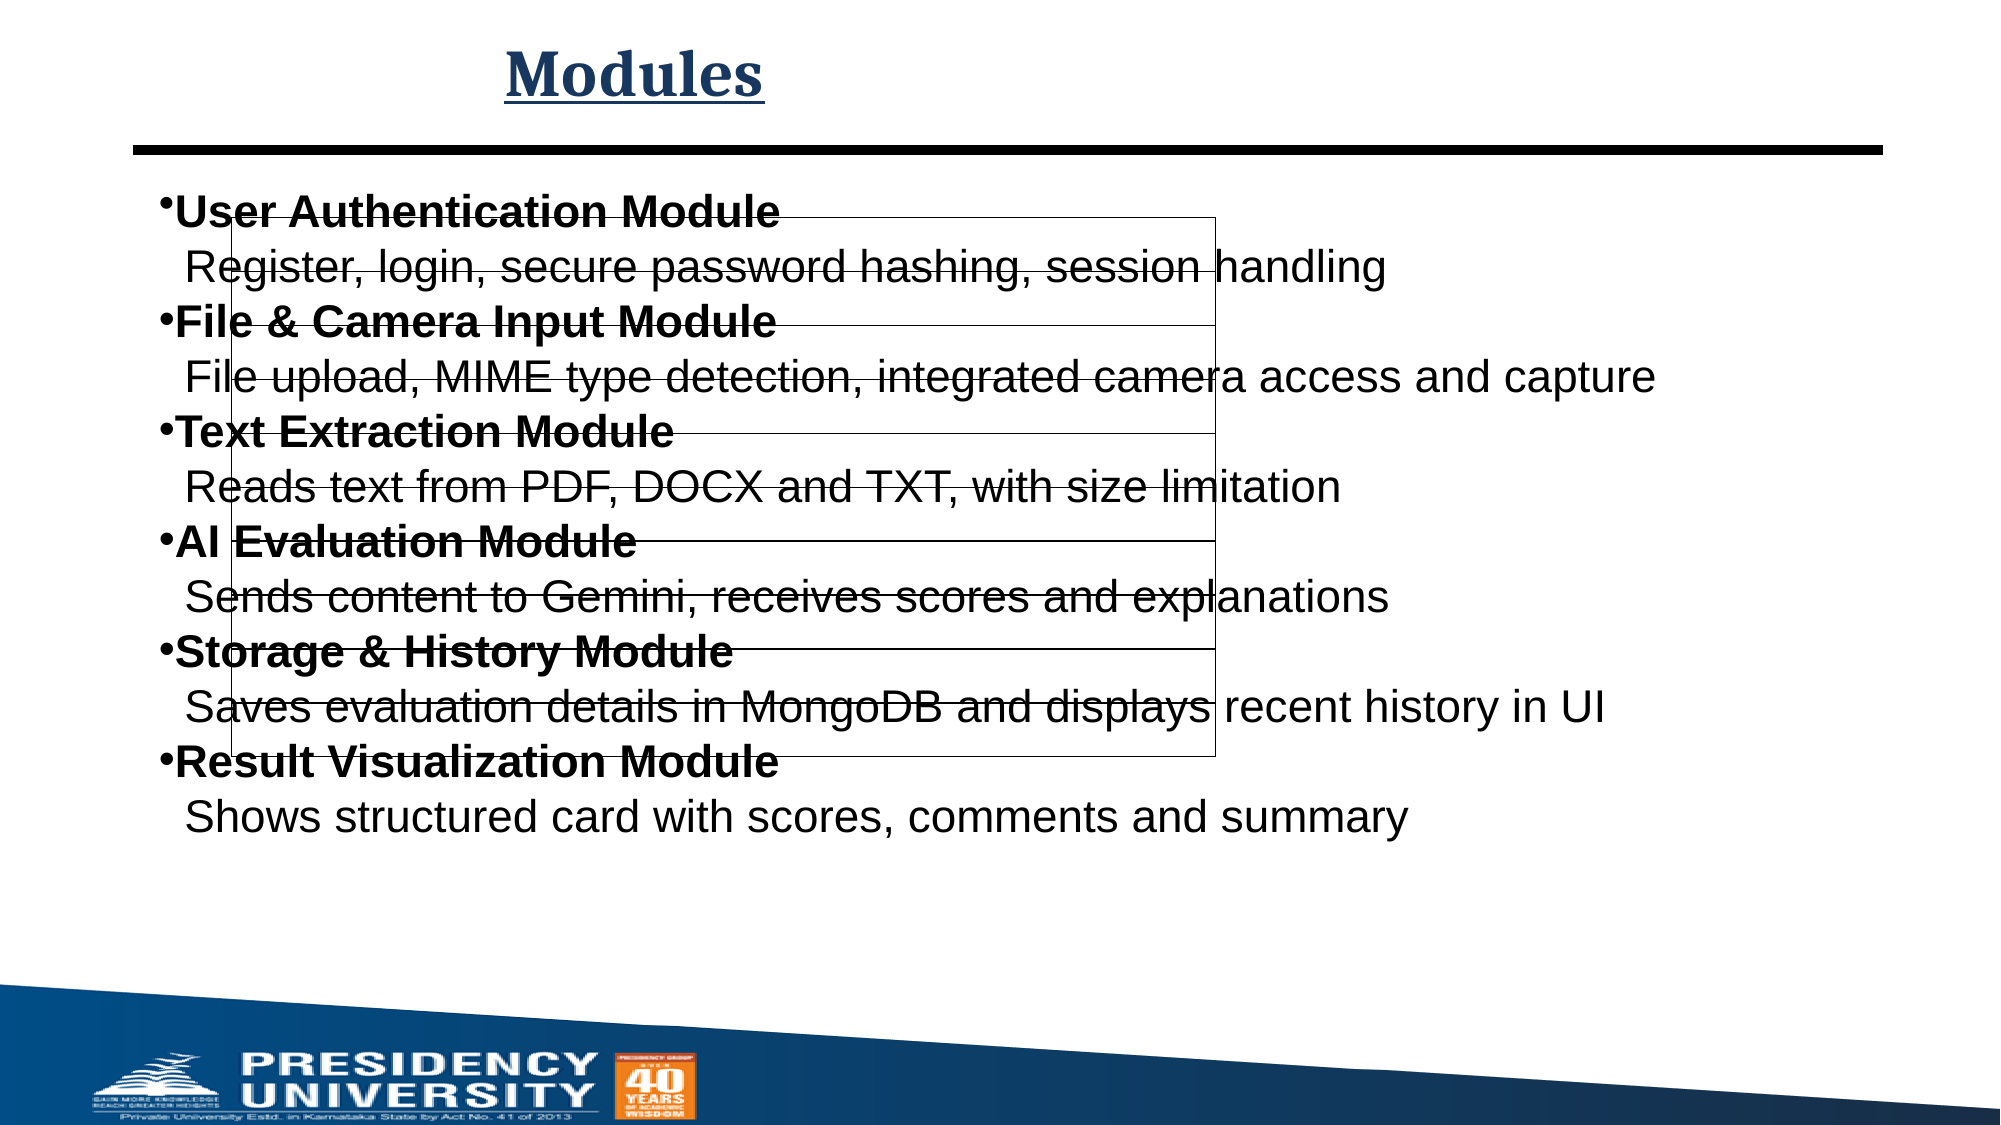

# Modules
User Authentication Module
  Register, login, secure password hashing, session handling
File & Camera Input Module
  File upload, MIME type detection, integrated camera access and capture
Text Extraction Module
  Reads text from PDF, DOCX and TXT, with size limitation
AI Evaluation Module
  Sends content to Gemini, receives scores and explanations
Storage & History Module
  Saves evaluation details in MongoDB and displays recent history in UI
Result Visualization Module
  Shows structured card with scores, comments and summary

|  |
| --- |
|  |
|  |
|  |
|  |
|  |
|  |
|  |
|  |
|  |